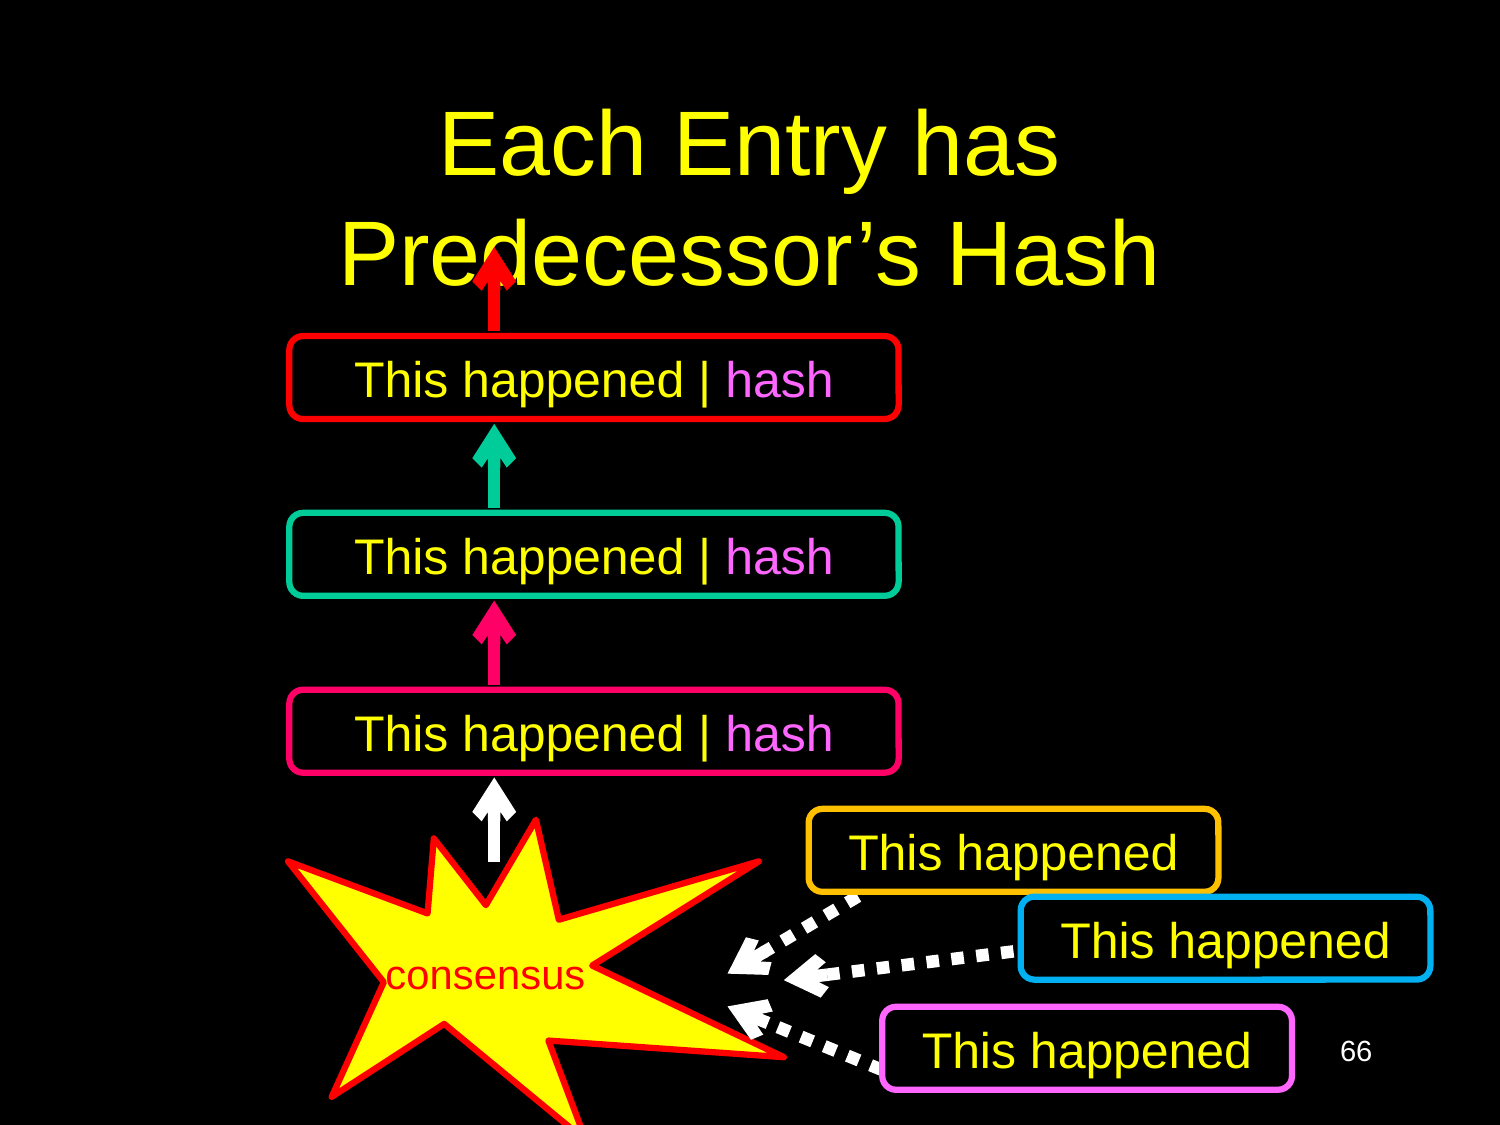

# Each Entry has Predecessor’s Hash
This happened | hash
This happened | hash
This happened | hash
This happened

consensus
This happened
This happened
66